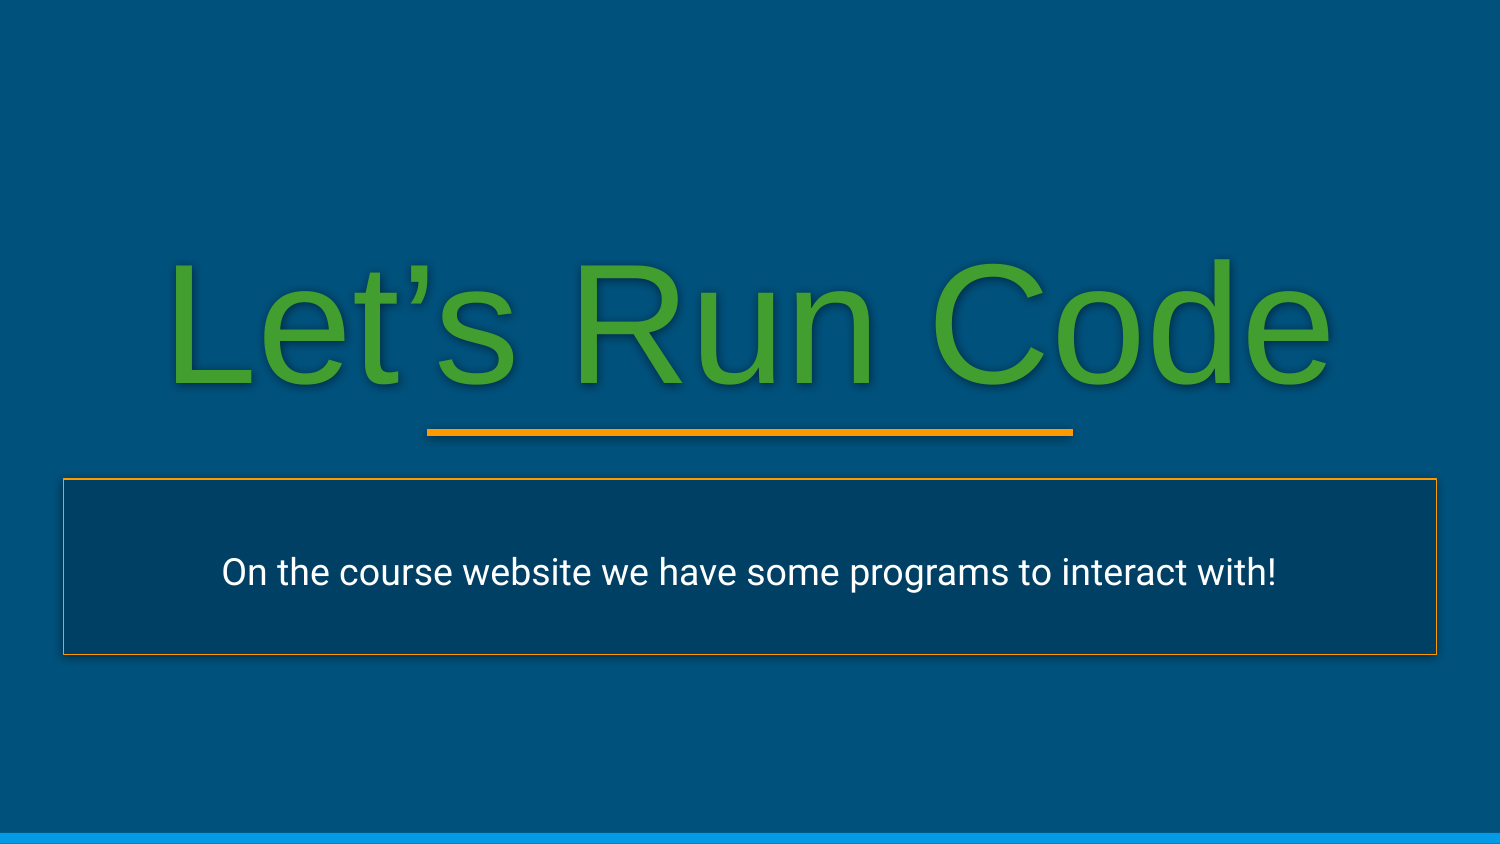

# Let’s Run Code
On the course website we have some programs to interact with!